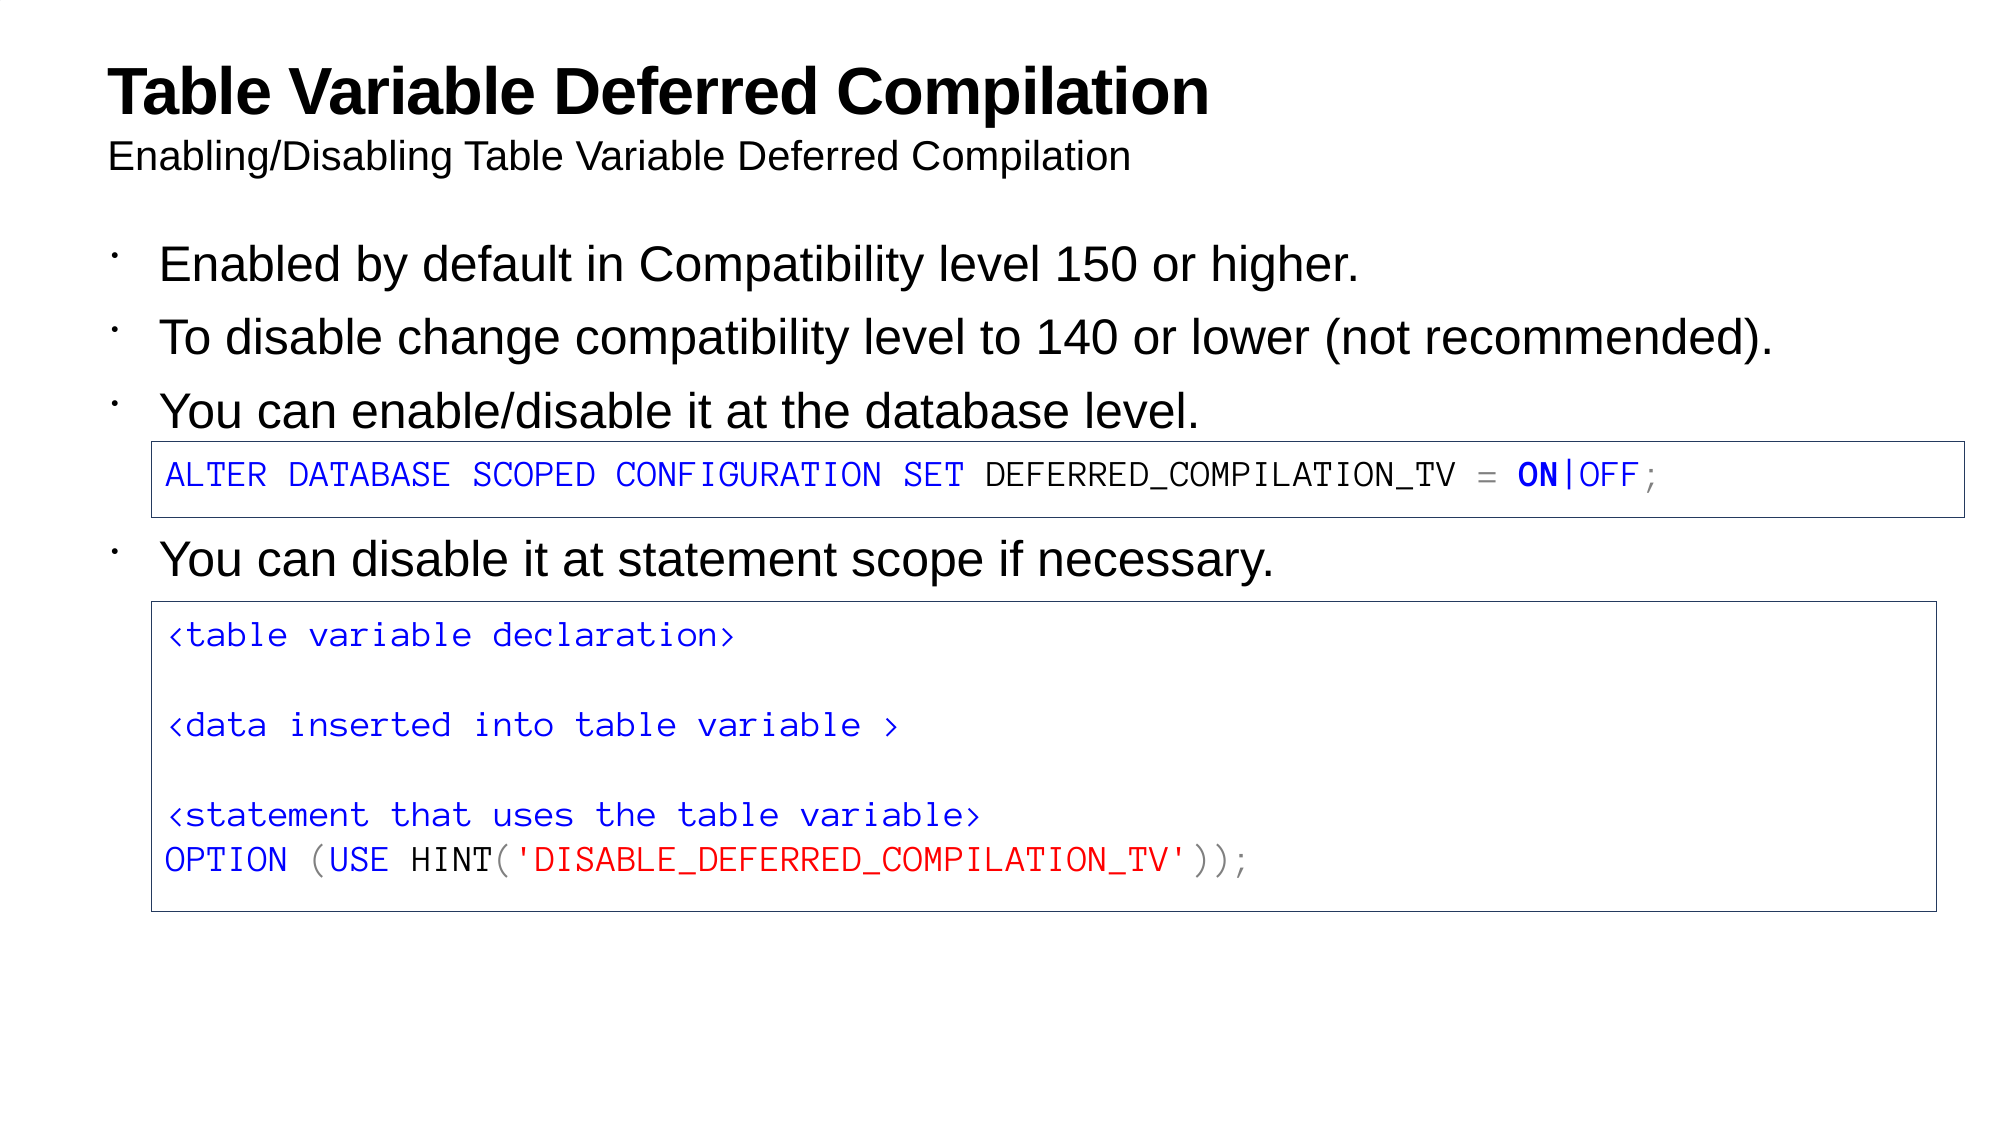

# Table Variable Deferred Compilation
Enabling/Disabling Table Variable Deferred Compilation
Enabled by default in Compatibility level 150 or higher.
To disable change compatibility level to 140 or lower (not recommended).
You can enable/disable it at the database level.

You can disable it at statement scope if necessary.
ALTER DATABASE SCOPED CONFIGURATION SET DEFERRED_COMPILATION_TV = ON|OFF;
<table variable declaration>

<data inserted into table variable >

<statement that uses the table variable>
OPTION (USE HINT('DISABLE_DEFERRED_COMPILATION_TV'));